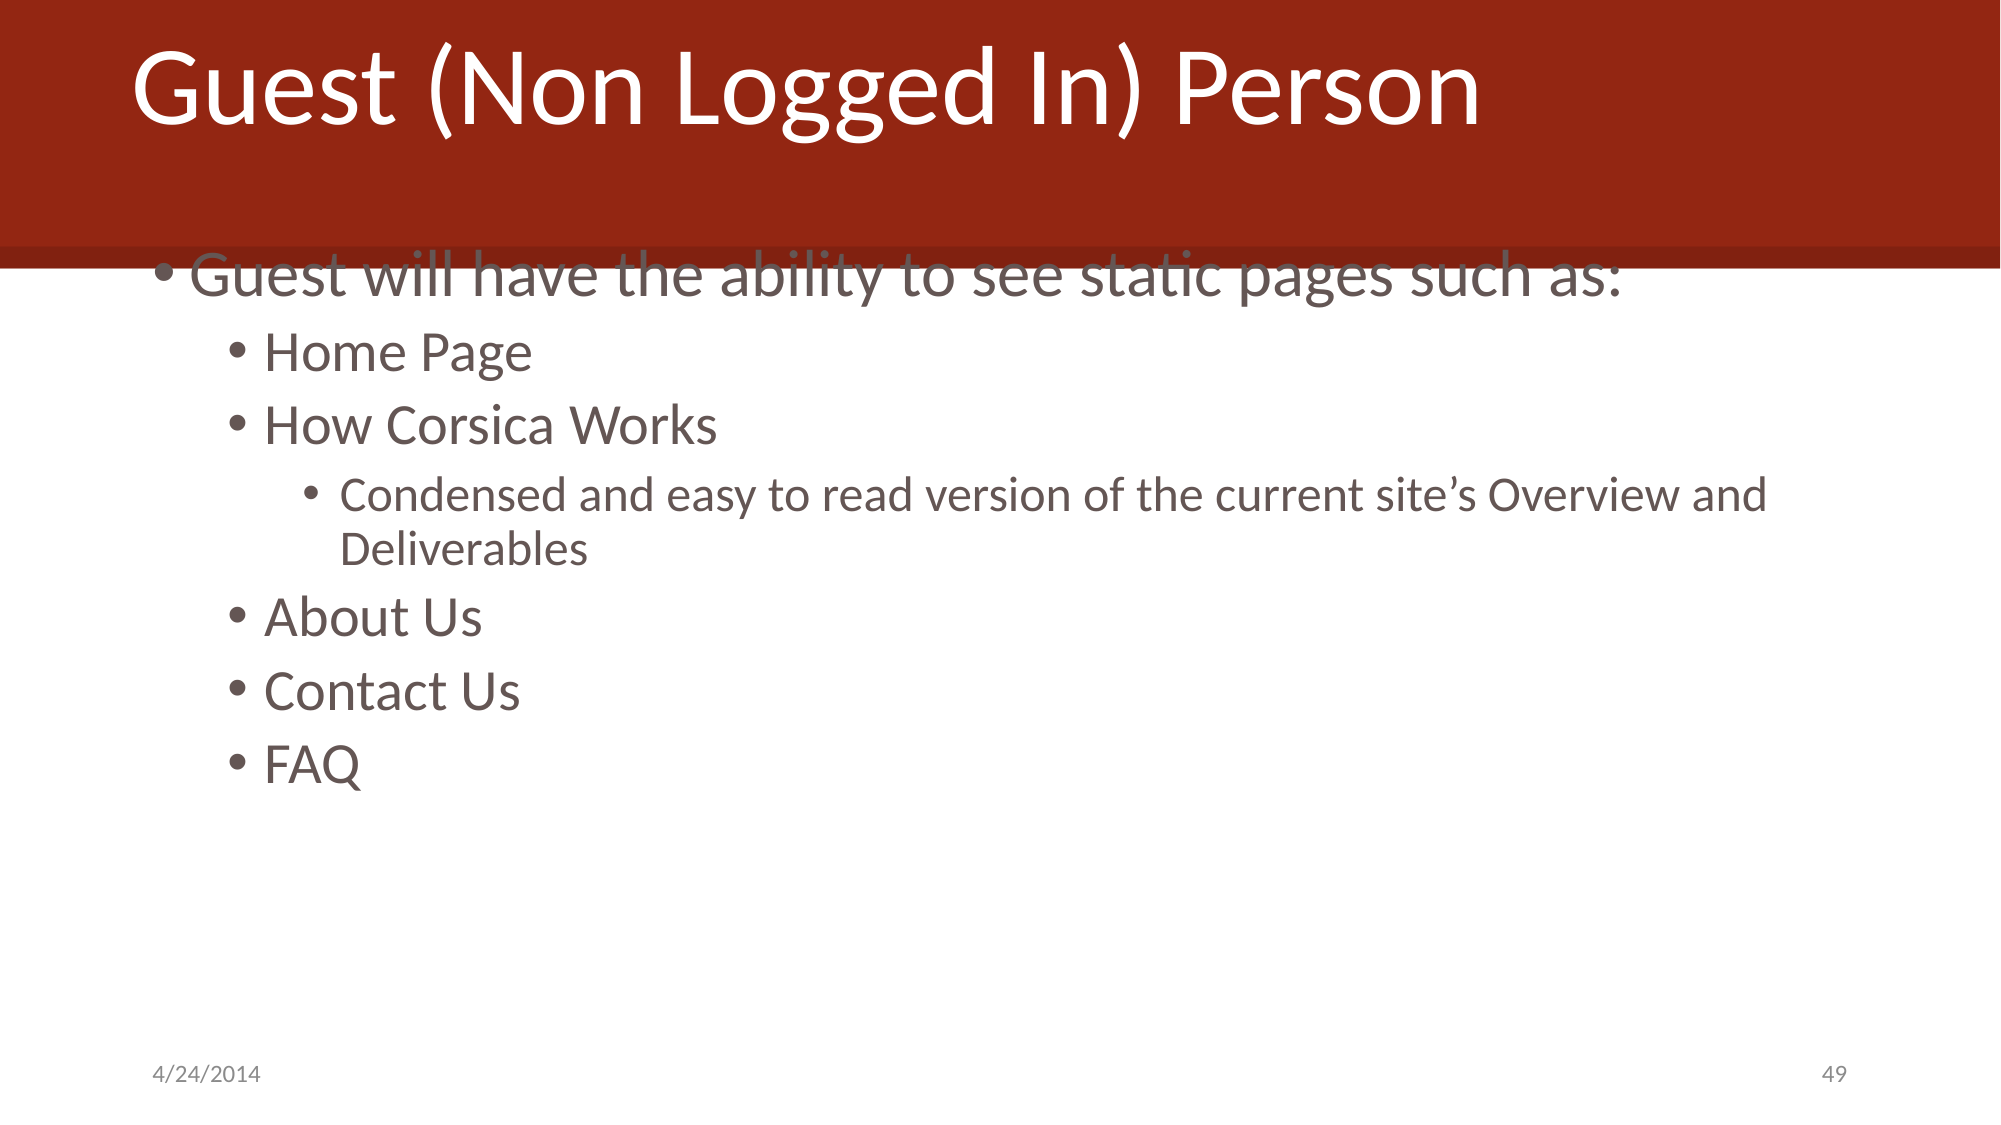

# Guest (Non Logged In) Person
Guest will have the ability to see static pages such as:
Home Page
How Corsica Works
Condensed and easy to read version of the current site’s Overview and Deliverables
About Us
Contact Us
FAQ

4/24/2014
49